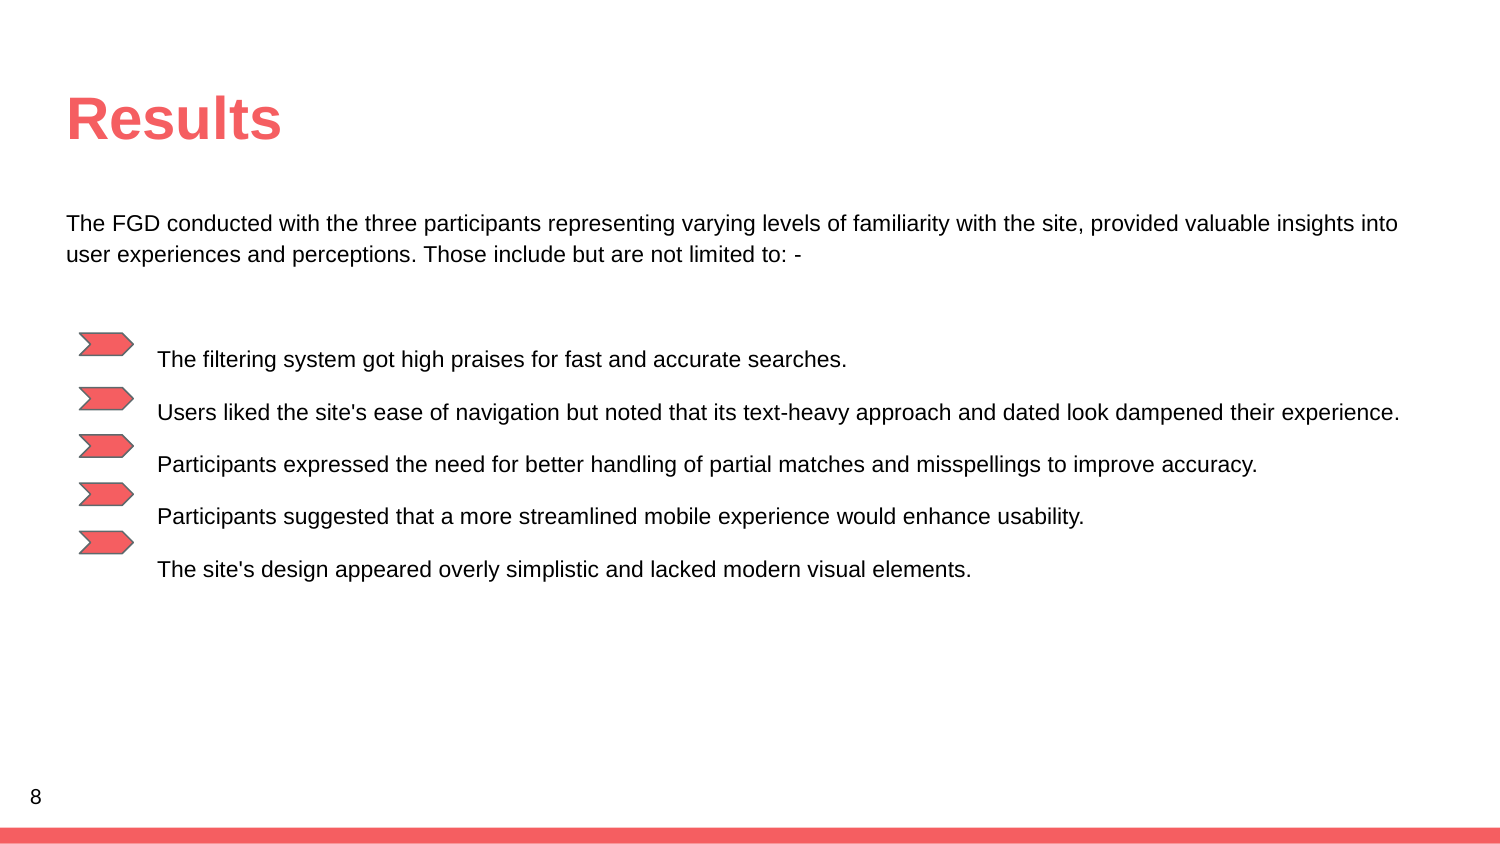

# Results
The FGD conducted with the three participants representing varying levels of familiarity with the site, provided valuable insights into user experiences and perceptions. Those include but are not limited to: -

              The filtering system got high praises for fast and accurate searches.
              Users liked the site's ease of navigation but noted that its text-heavy approach and dated look dampened their experience.
              Participants expressed the need for better handling of partial matches and misspellings to improve accuracy.
              Participants suggested that a more streamlined mobile experience would enhance usability.
              The site's design appeared overly simplistic and lacked modern visual elements.

8